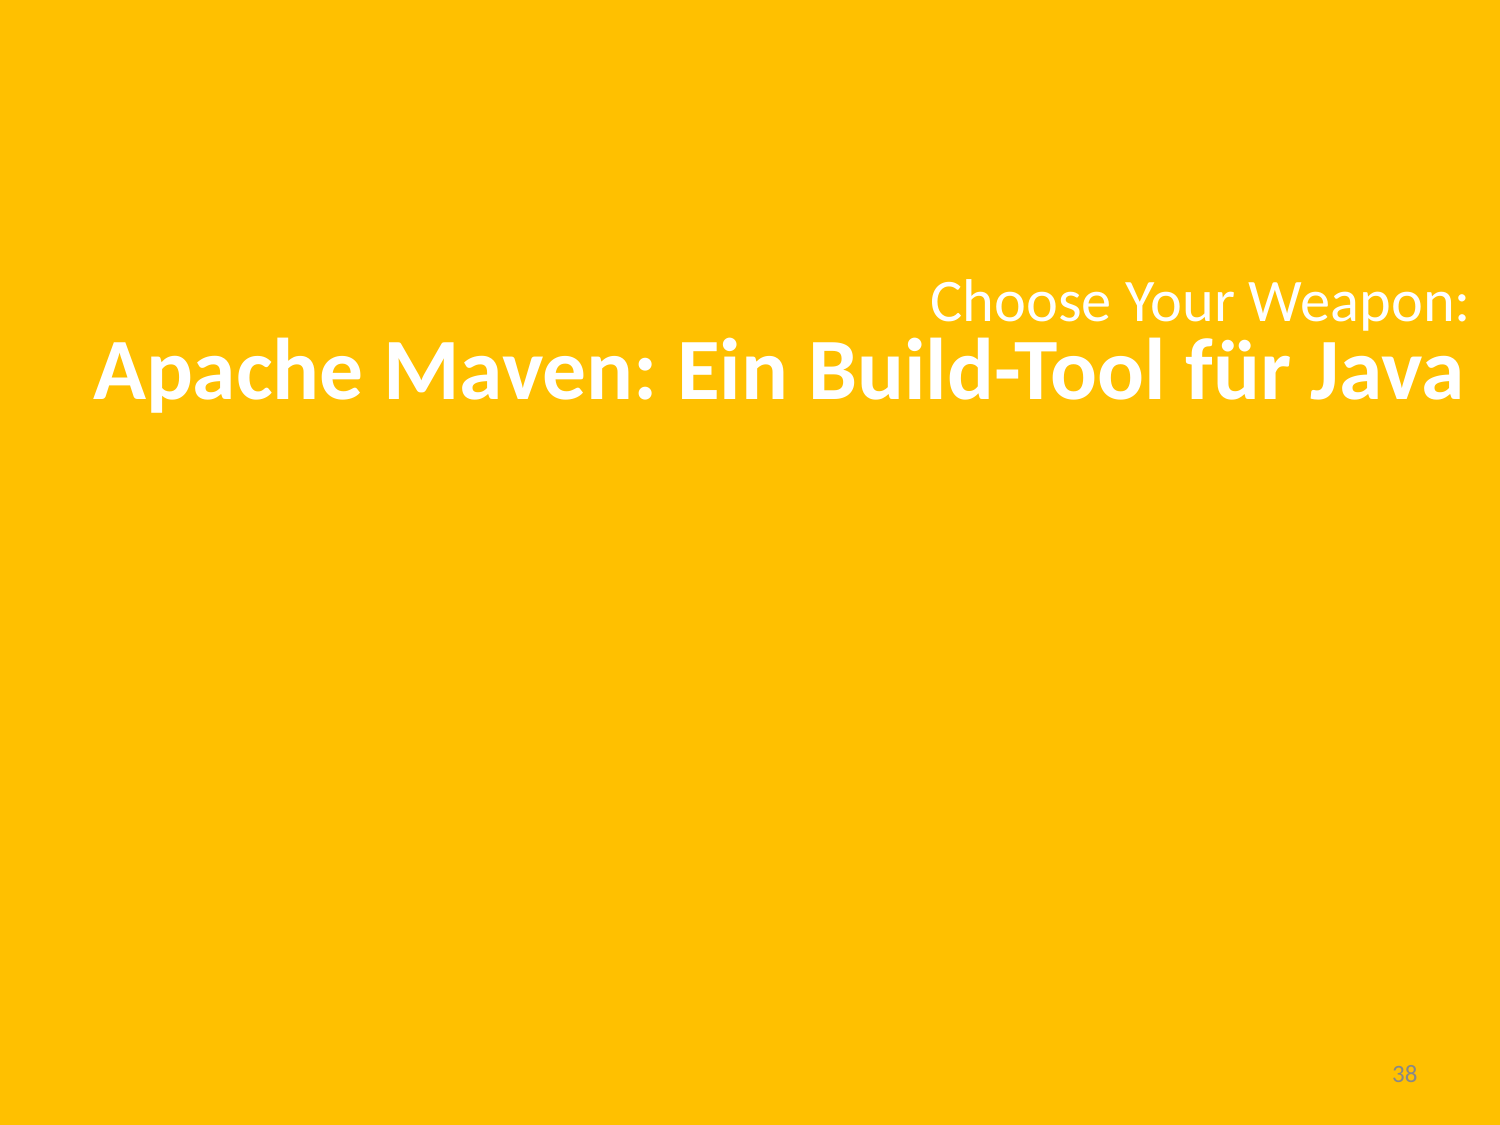

Choose Your Weapon:
Apache Maven: Ein Build-Tool für Java
38